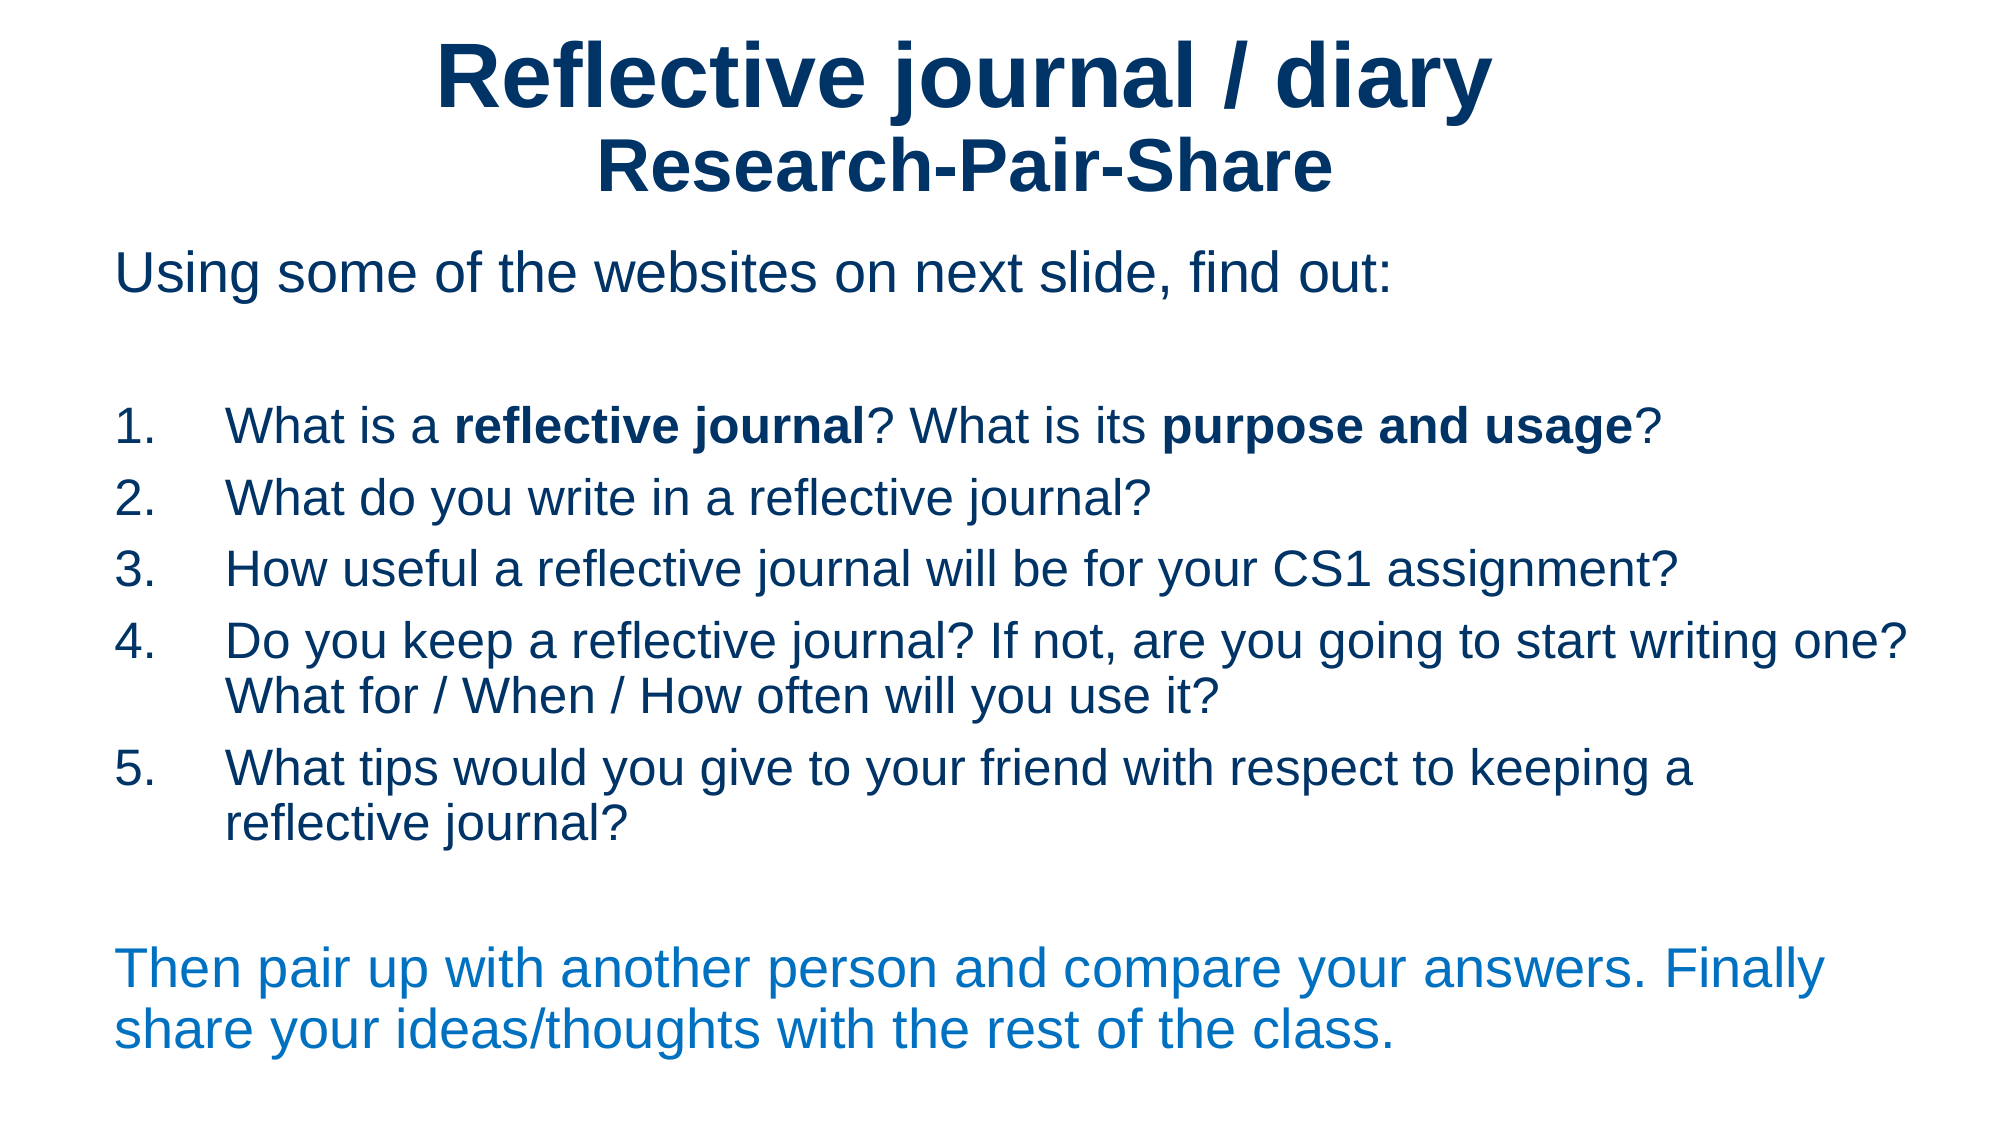

# Reflective journal / diary Research-Pair-Share
Using some of the websites on next slide, find out:

What is a reflective journal? What is its purpose and usage?
What do you write in a reflective journal?
How useful a reflective journal will be for your CS1 assignment?
Do you keep a reflective journal? If not, are you going to start writing one? What for / When / How often will you use it?
What tips would you give to your friend with respect to keeping a reflective journal?

Then pair up with another person and compare your answers. Finally share your ideas/thoughts with the rest of the class.